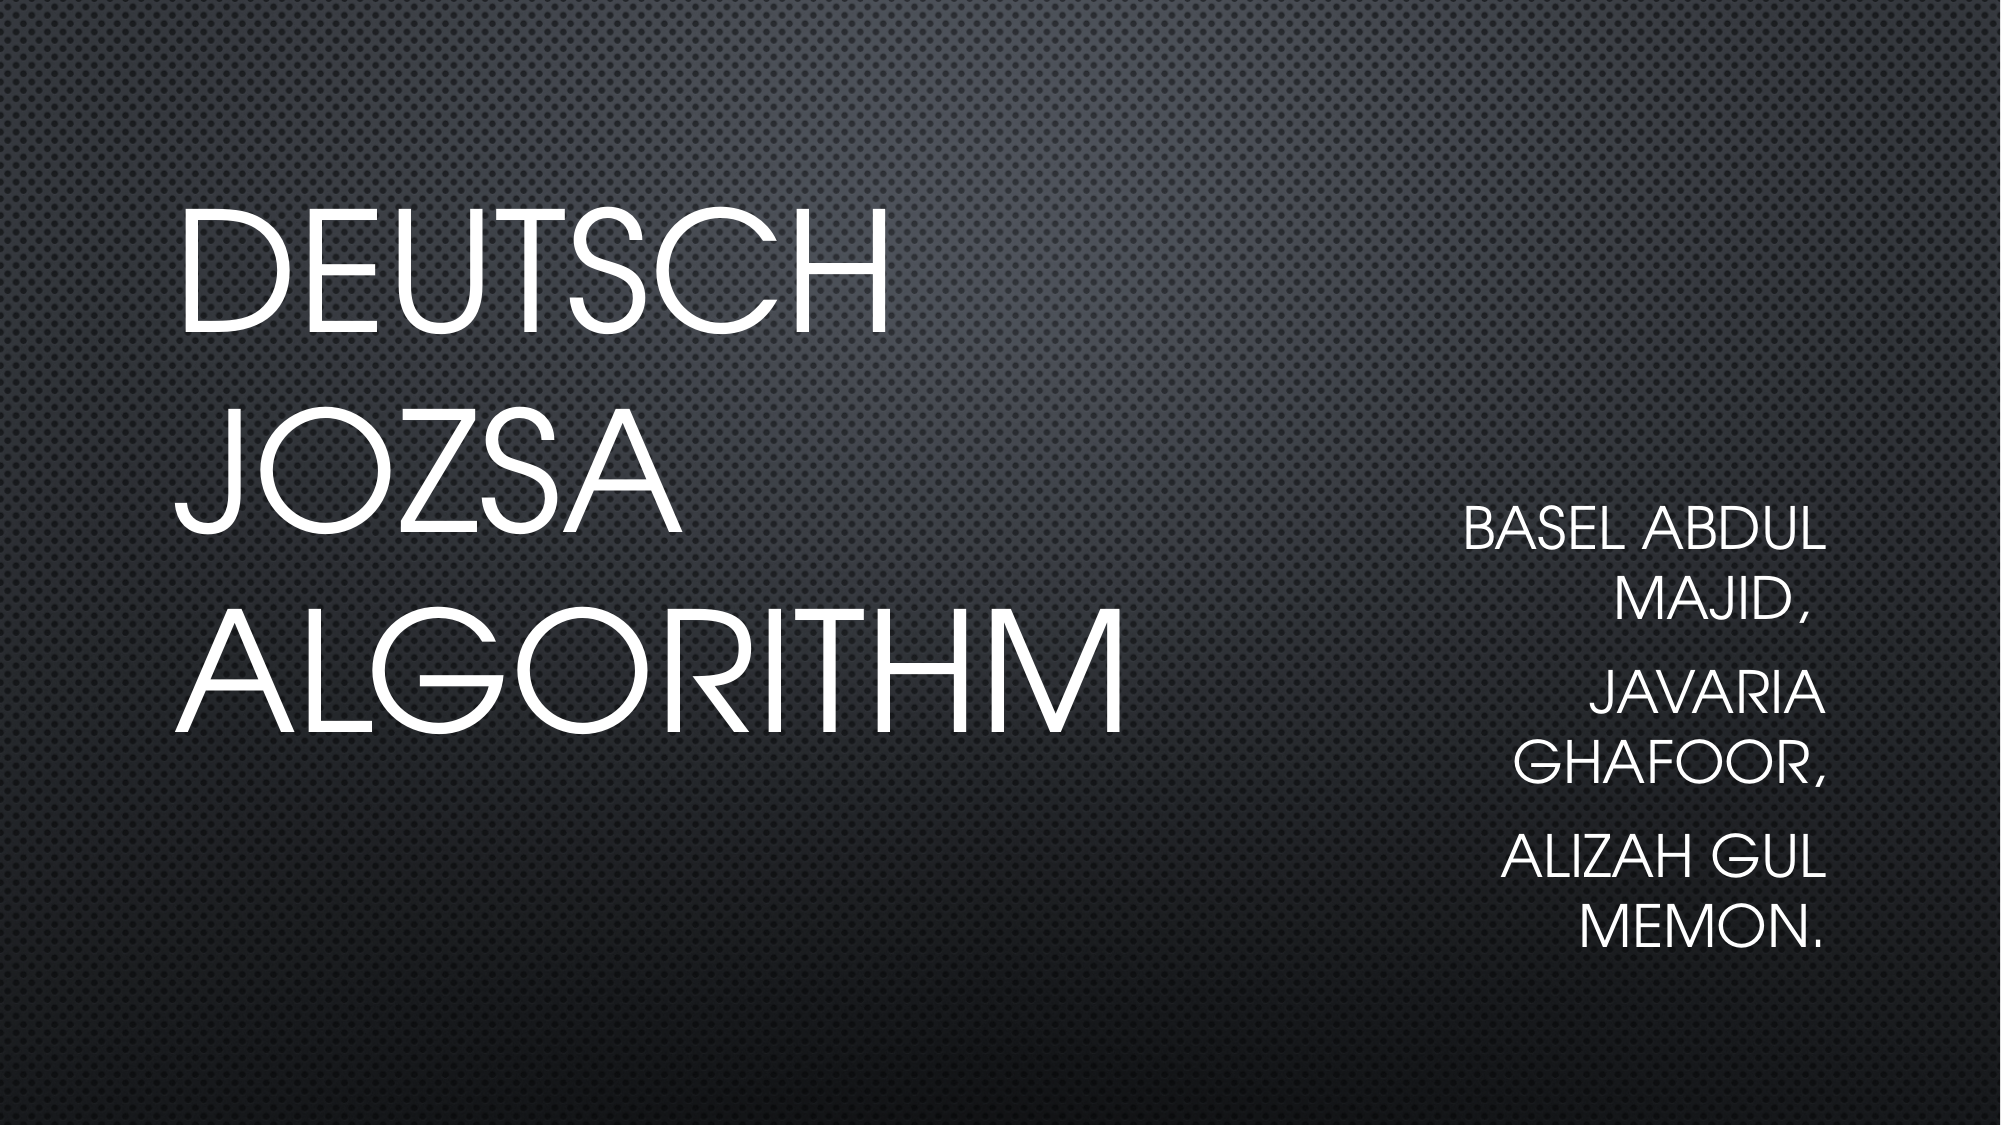

# Deutsch Jozsa Algorithm
Basel Abdul Majid,
Javaria Ghafoor,
Alizah Gul Memon.